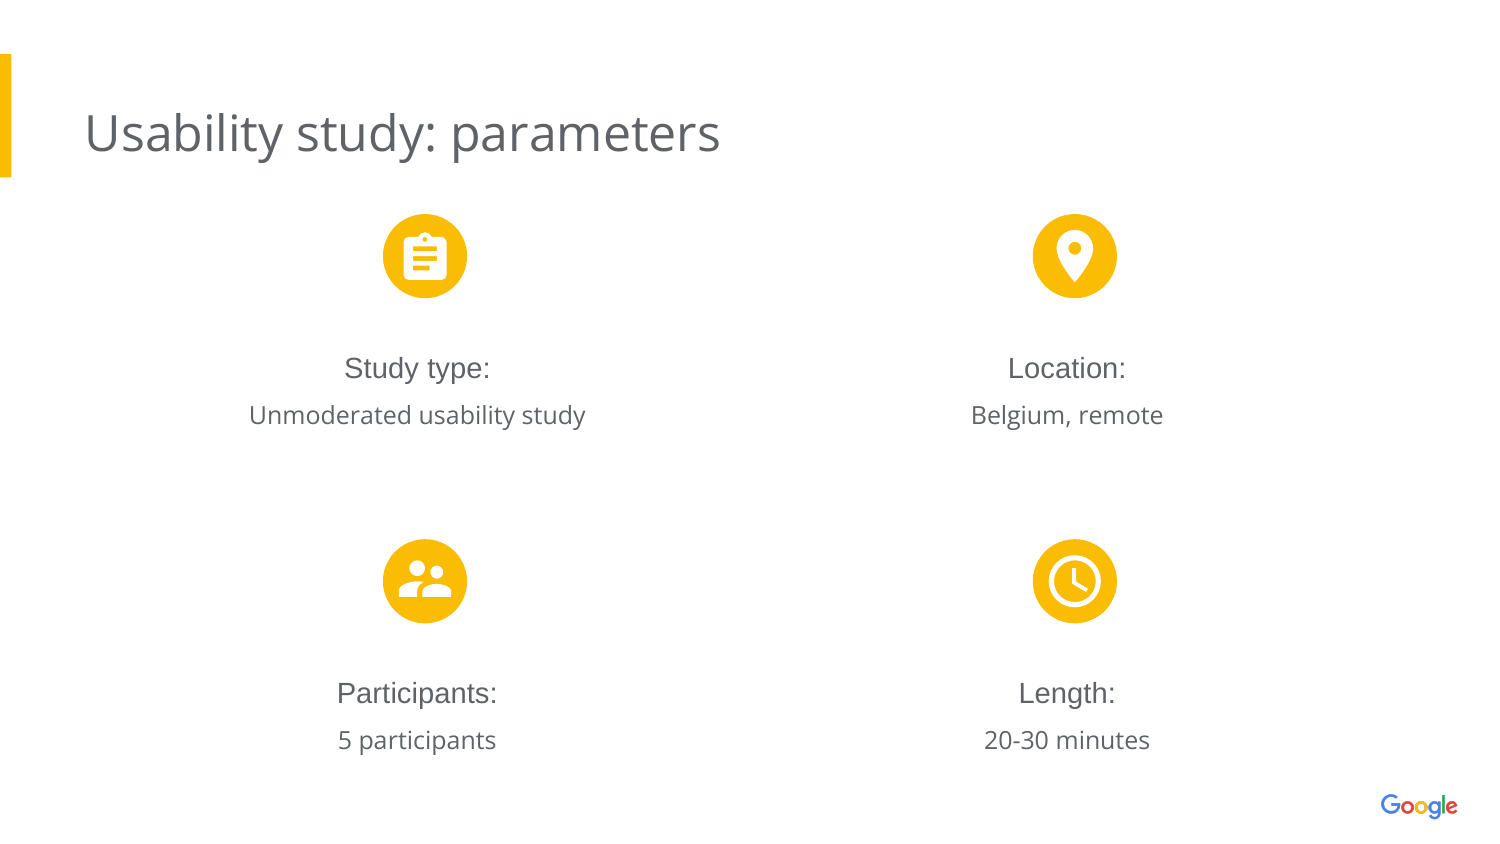

Usability study: parameters

Study type:
Unmoderated usability study
Location:
Belgium, remote

Participants:
5 participants
Length:
20-30 minutes